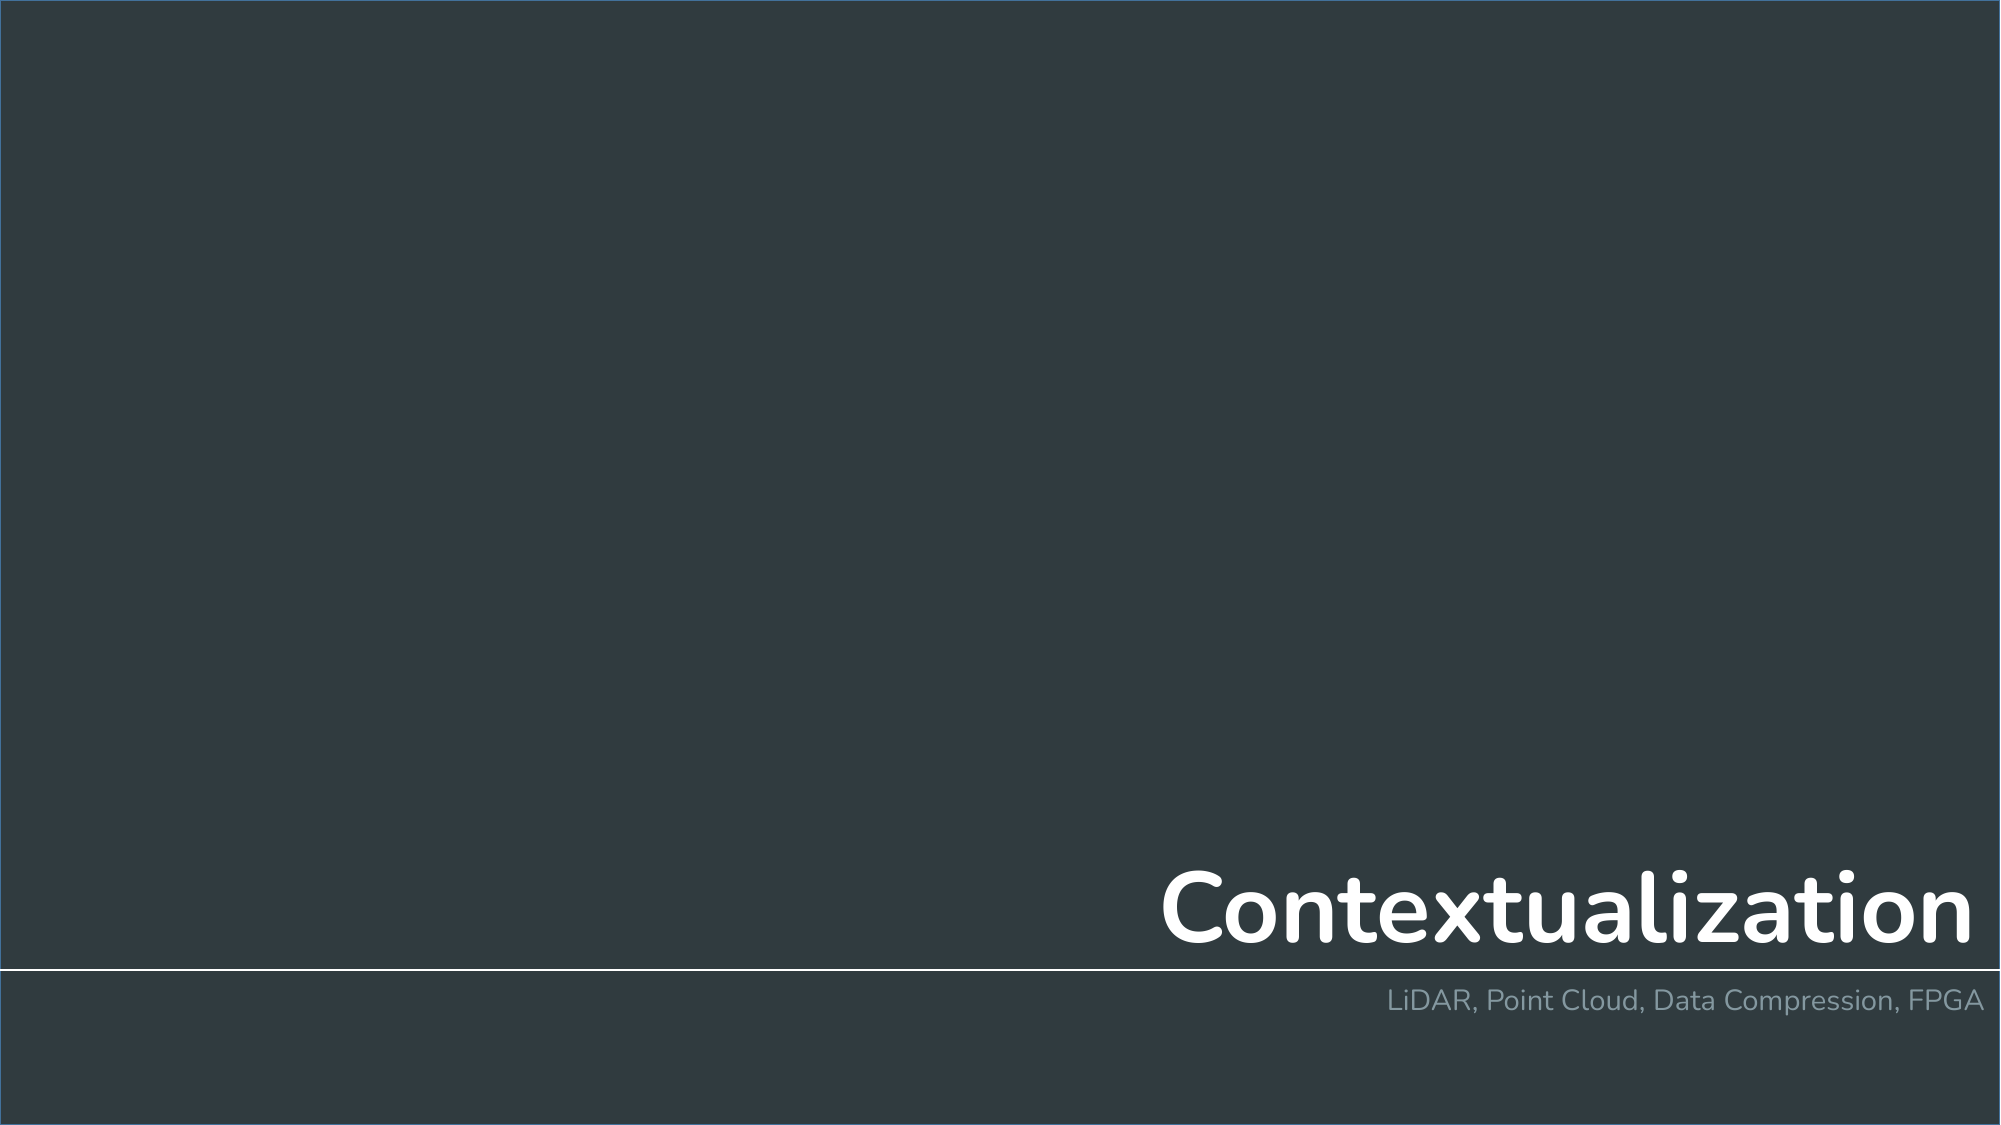

Contextualization
LiDAR, Point Cloud, Data Compression, FPGA